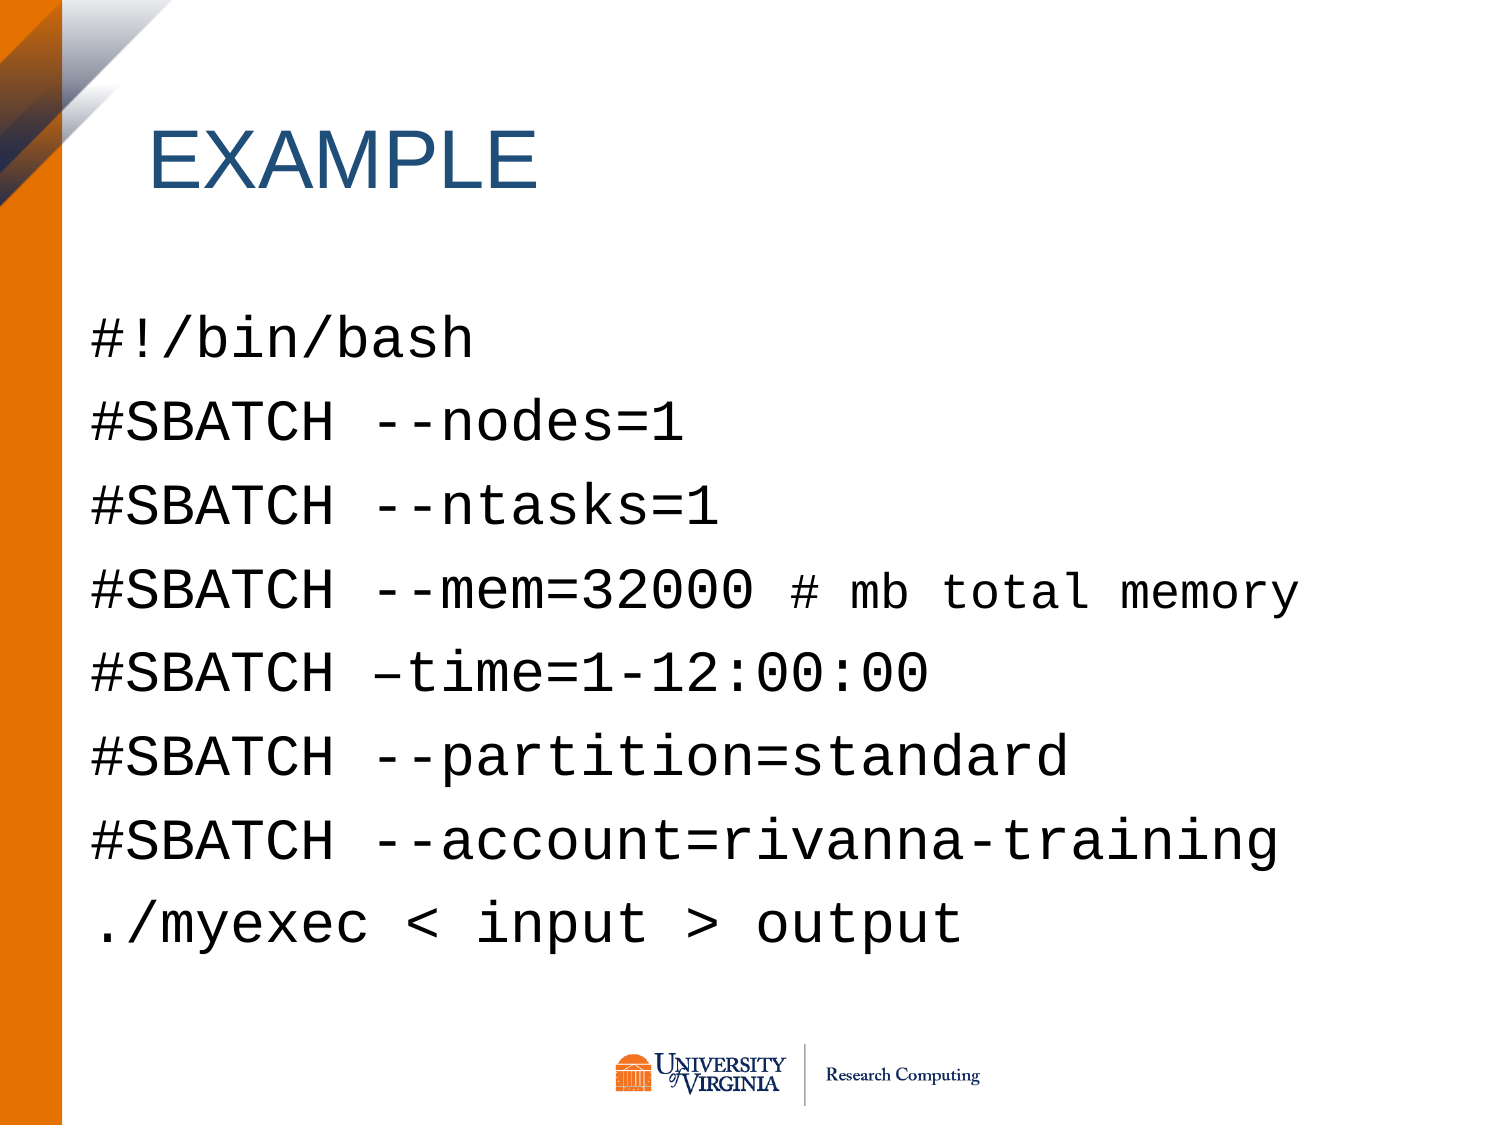

# Example
#!/bin/bash
#SBATCH --nodes=1
#SBATCH --ntasks=1
#SBATCH --mem=32000 # mb total memory
#SBATCH –time=1-12:00:00
#SBATCH --partition=standard
#SBATCH --account=rivanna-training
./myexec < input > output